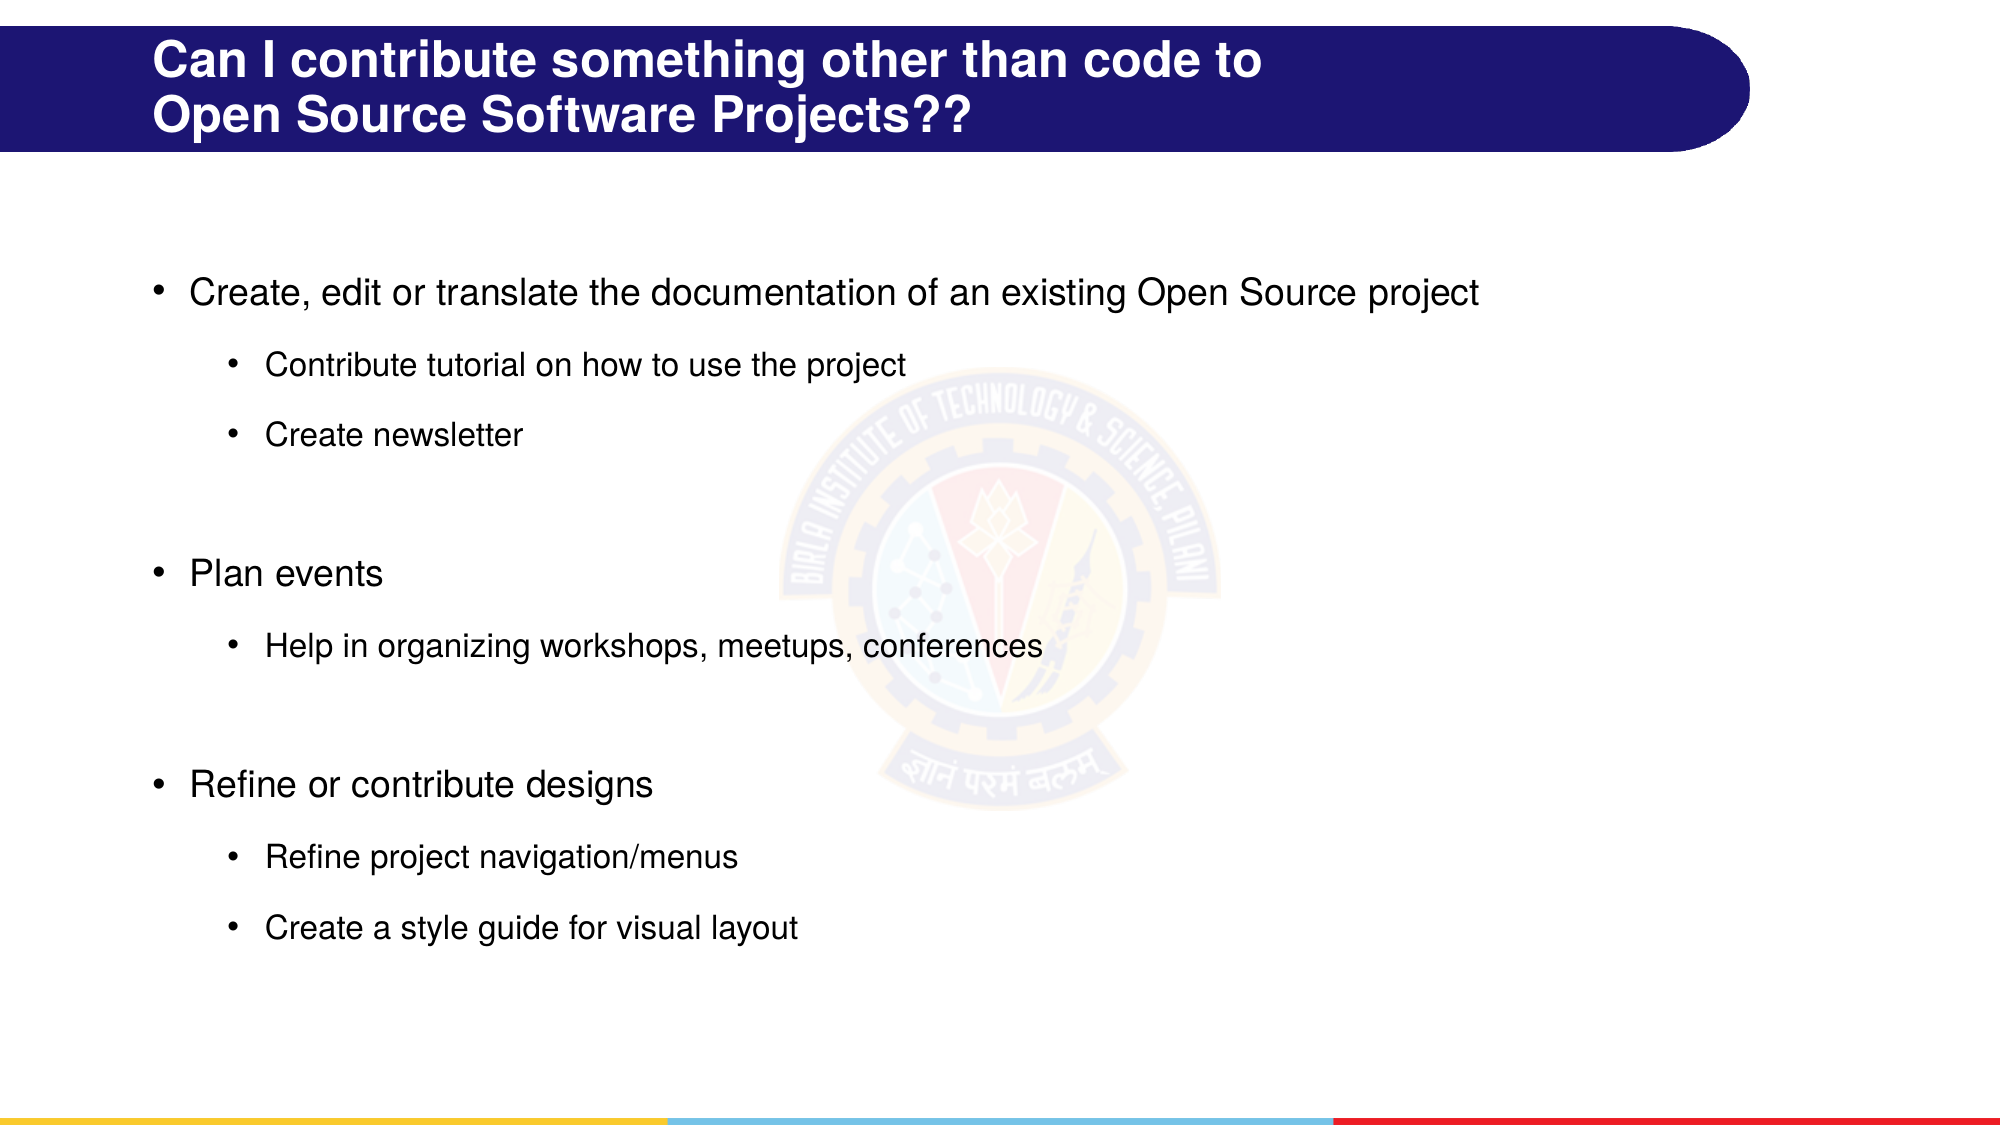

# Can I contribute something other than code to Open Source Software Projects??
Create, edit or translate the documentation of an existing Open Source project
Contribute tutorial on how to use the project
Create newsletter

Plan events
Help in organizing workshops, meetups, conferences

Refine or contribute designs
Refine project navigation/menus
Create a style guide for visual layout